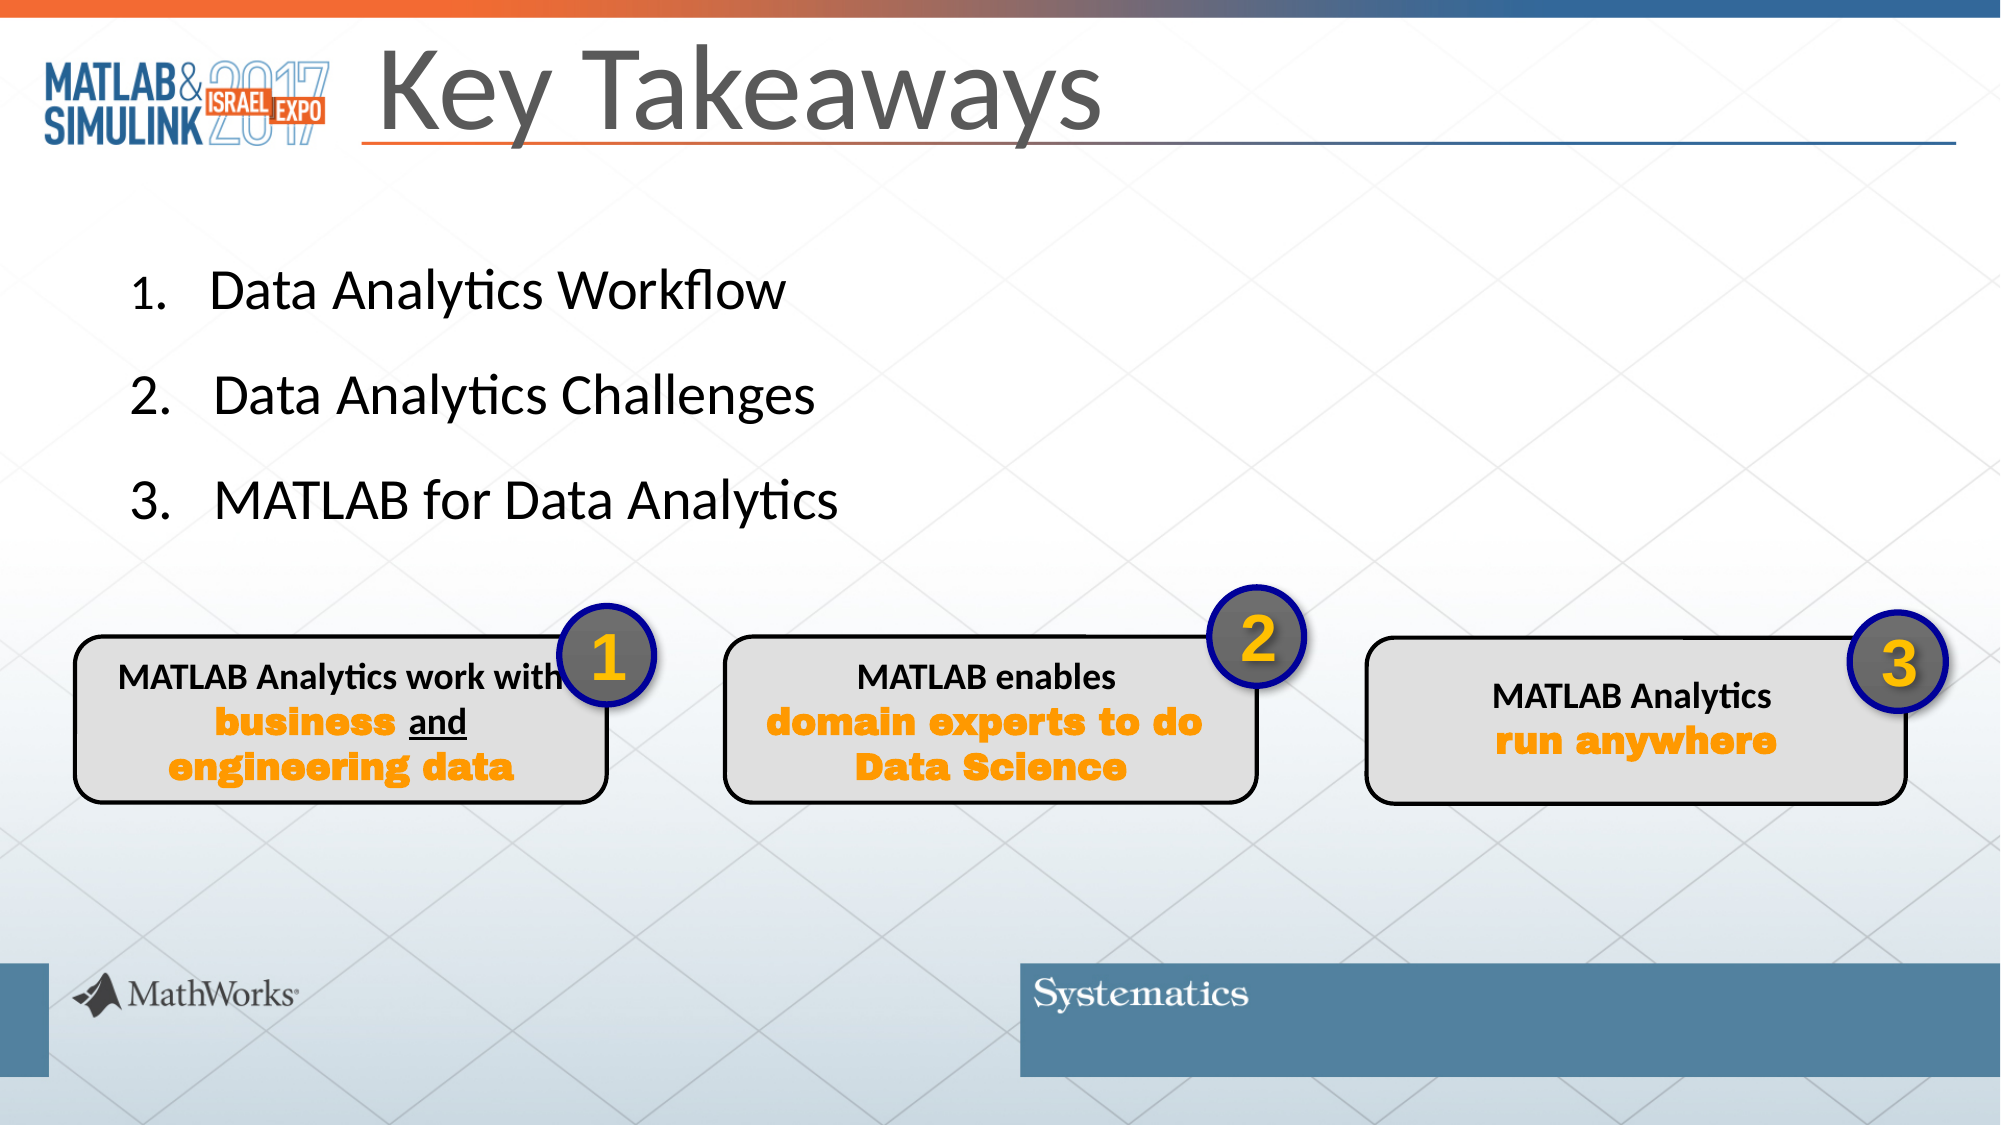

# Key Takeaways
1.   Data Analytics Workflow
2.   Data Analytics Challenges
3.   MATLAB for Data Analytics

2
MATLAB enables
domain experts to do
Data Science

1
MATLAB Analytics work with business and engineering data

3

MATLAB Analytics
run anywhere